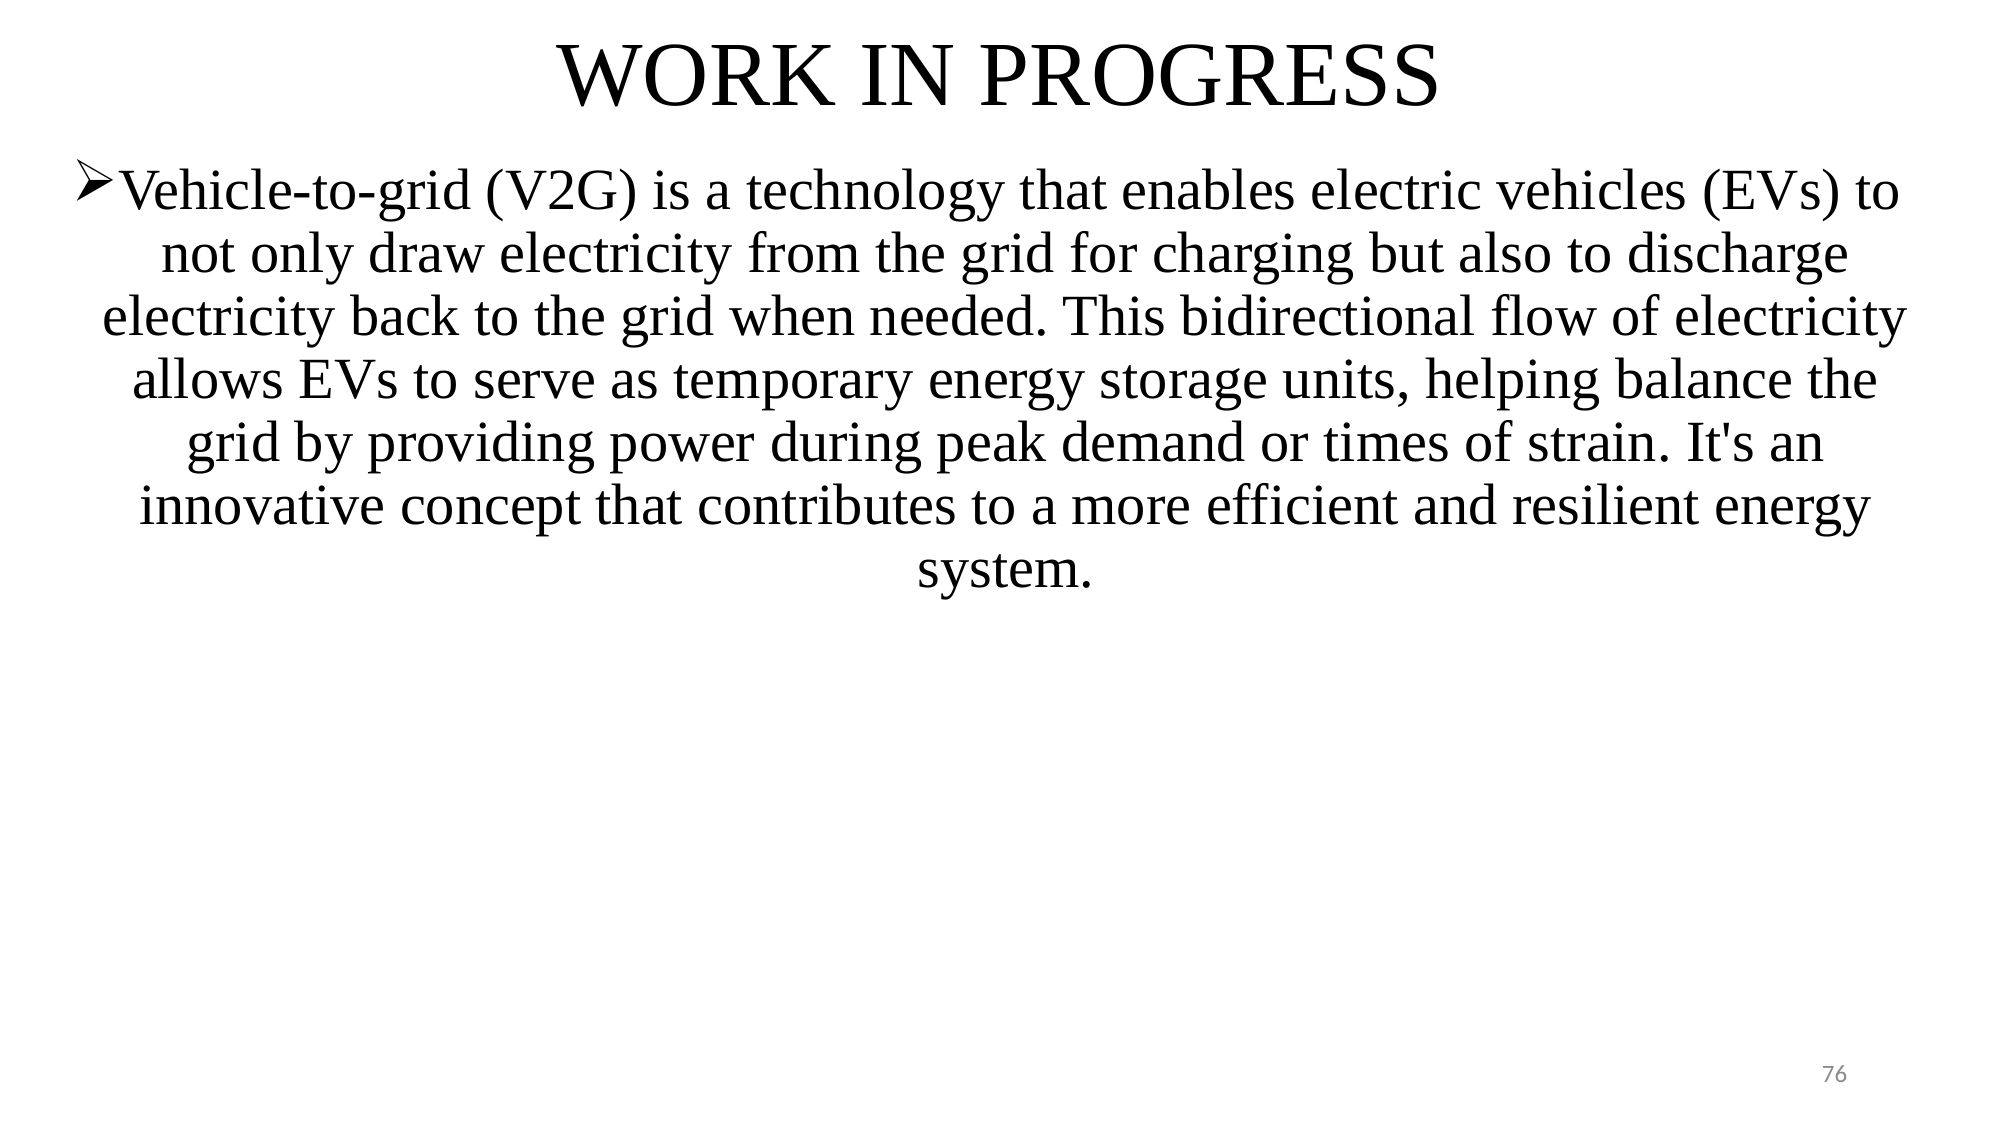

# WORK IN PROGRESS
Vehicle-to-grid (V2G) is a technology that enables electric vehicles (EVs) to not only draw electricity from the grid for charging but also to discharge electricity back to the grid when needed. This bidirectional flow of electricity allows EVs to serve as temporary energy storage units, helping balance the grid by providing power during peak demand or times of strain. It's an innovative concept that contributes to a more efficient and resilient energy system.
76